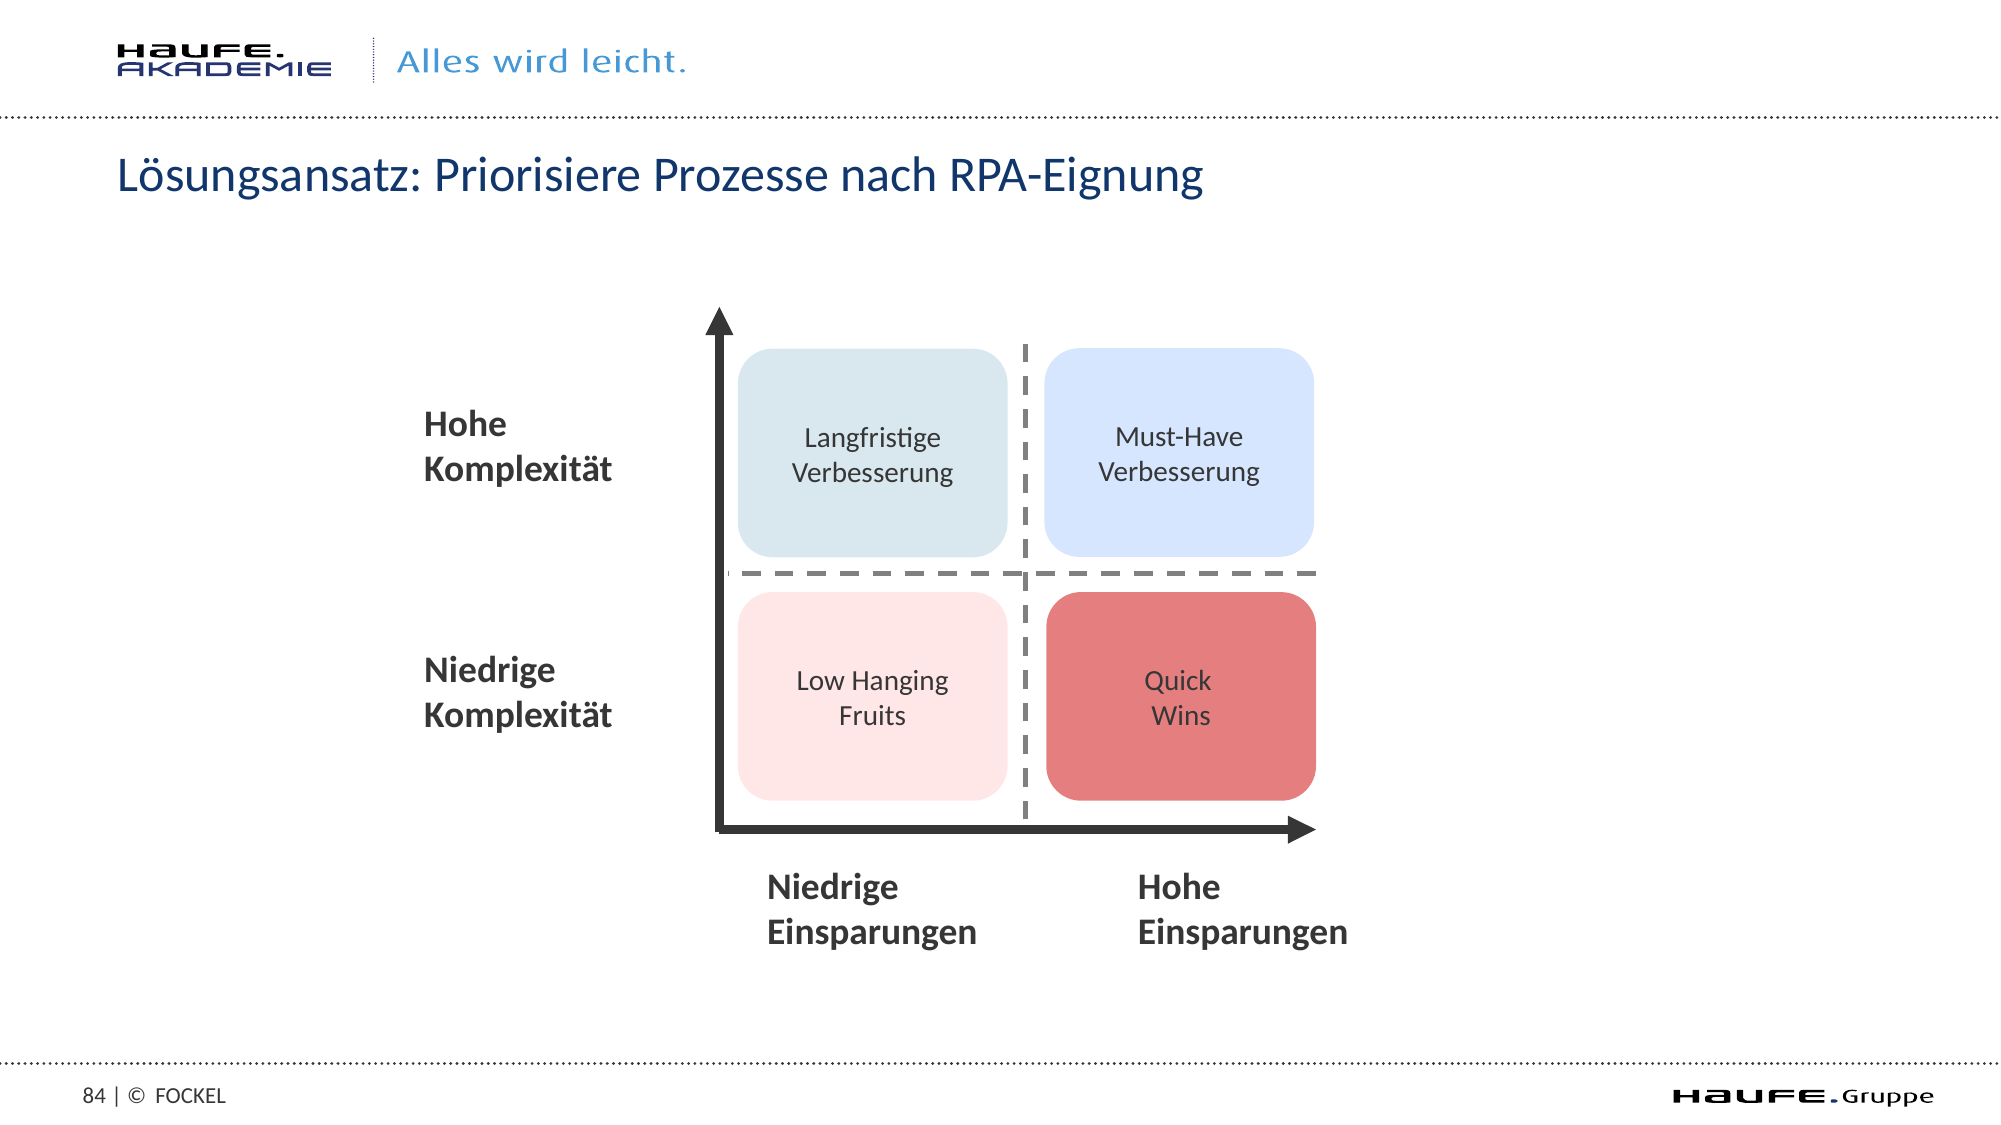

# Lösungsansatz: Priorisiere Prozesse nach RPA-Eignung
Must-Have Verbesserung
Langfristige Verbesserung
Hohe Komplexität
Low Hanging Fruits
Quick
Wins
Niedrige Komplexität
Niedrige Einsparungen
Hohe Einsparungen
84 | ©
Fockel